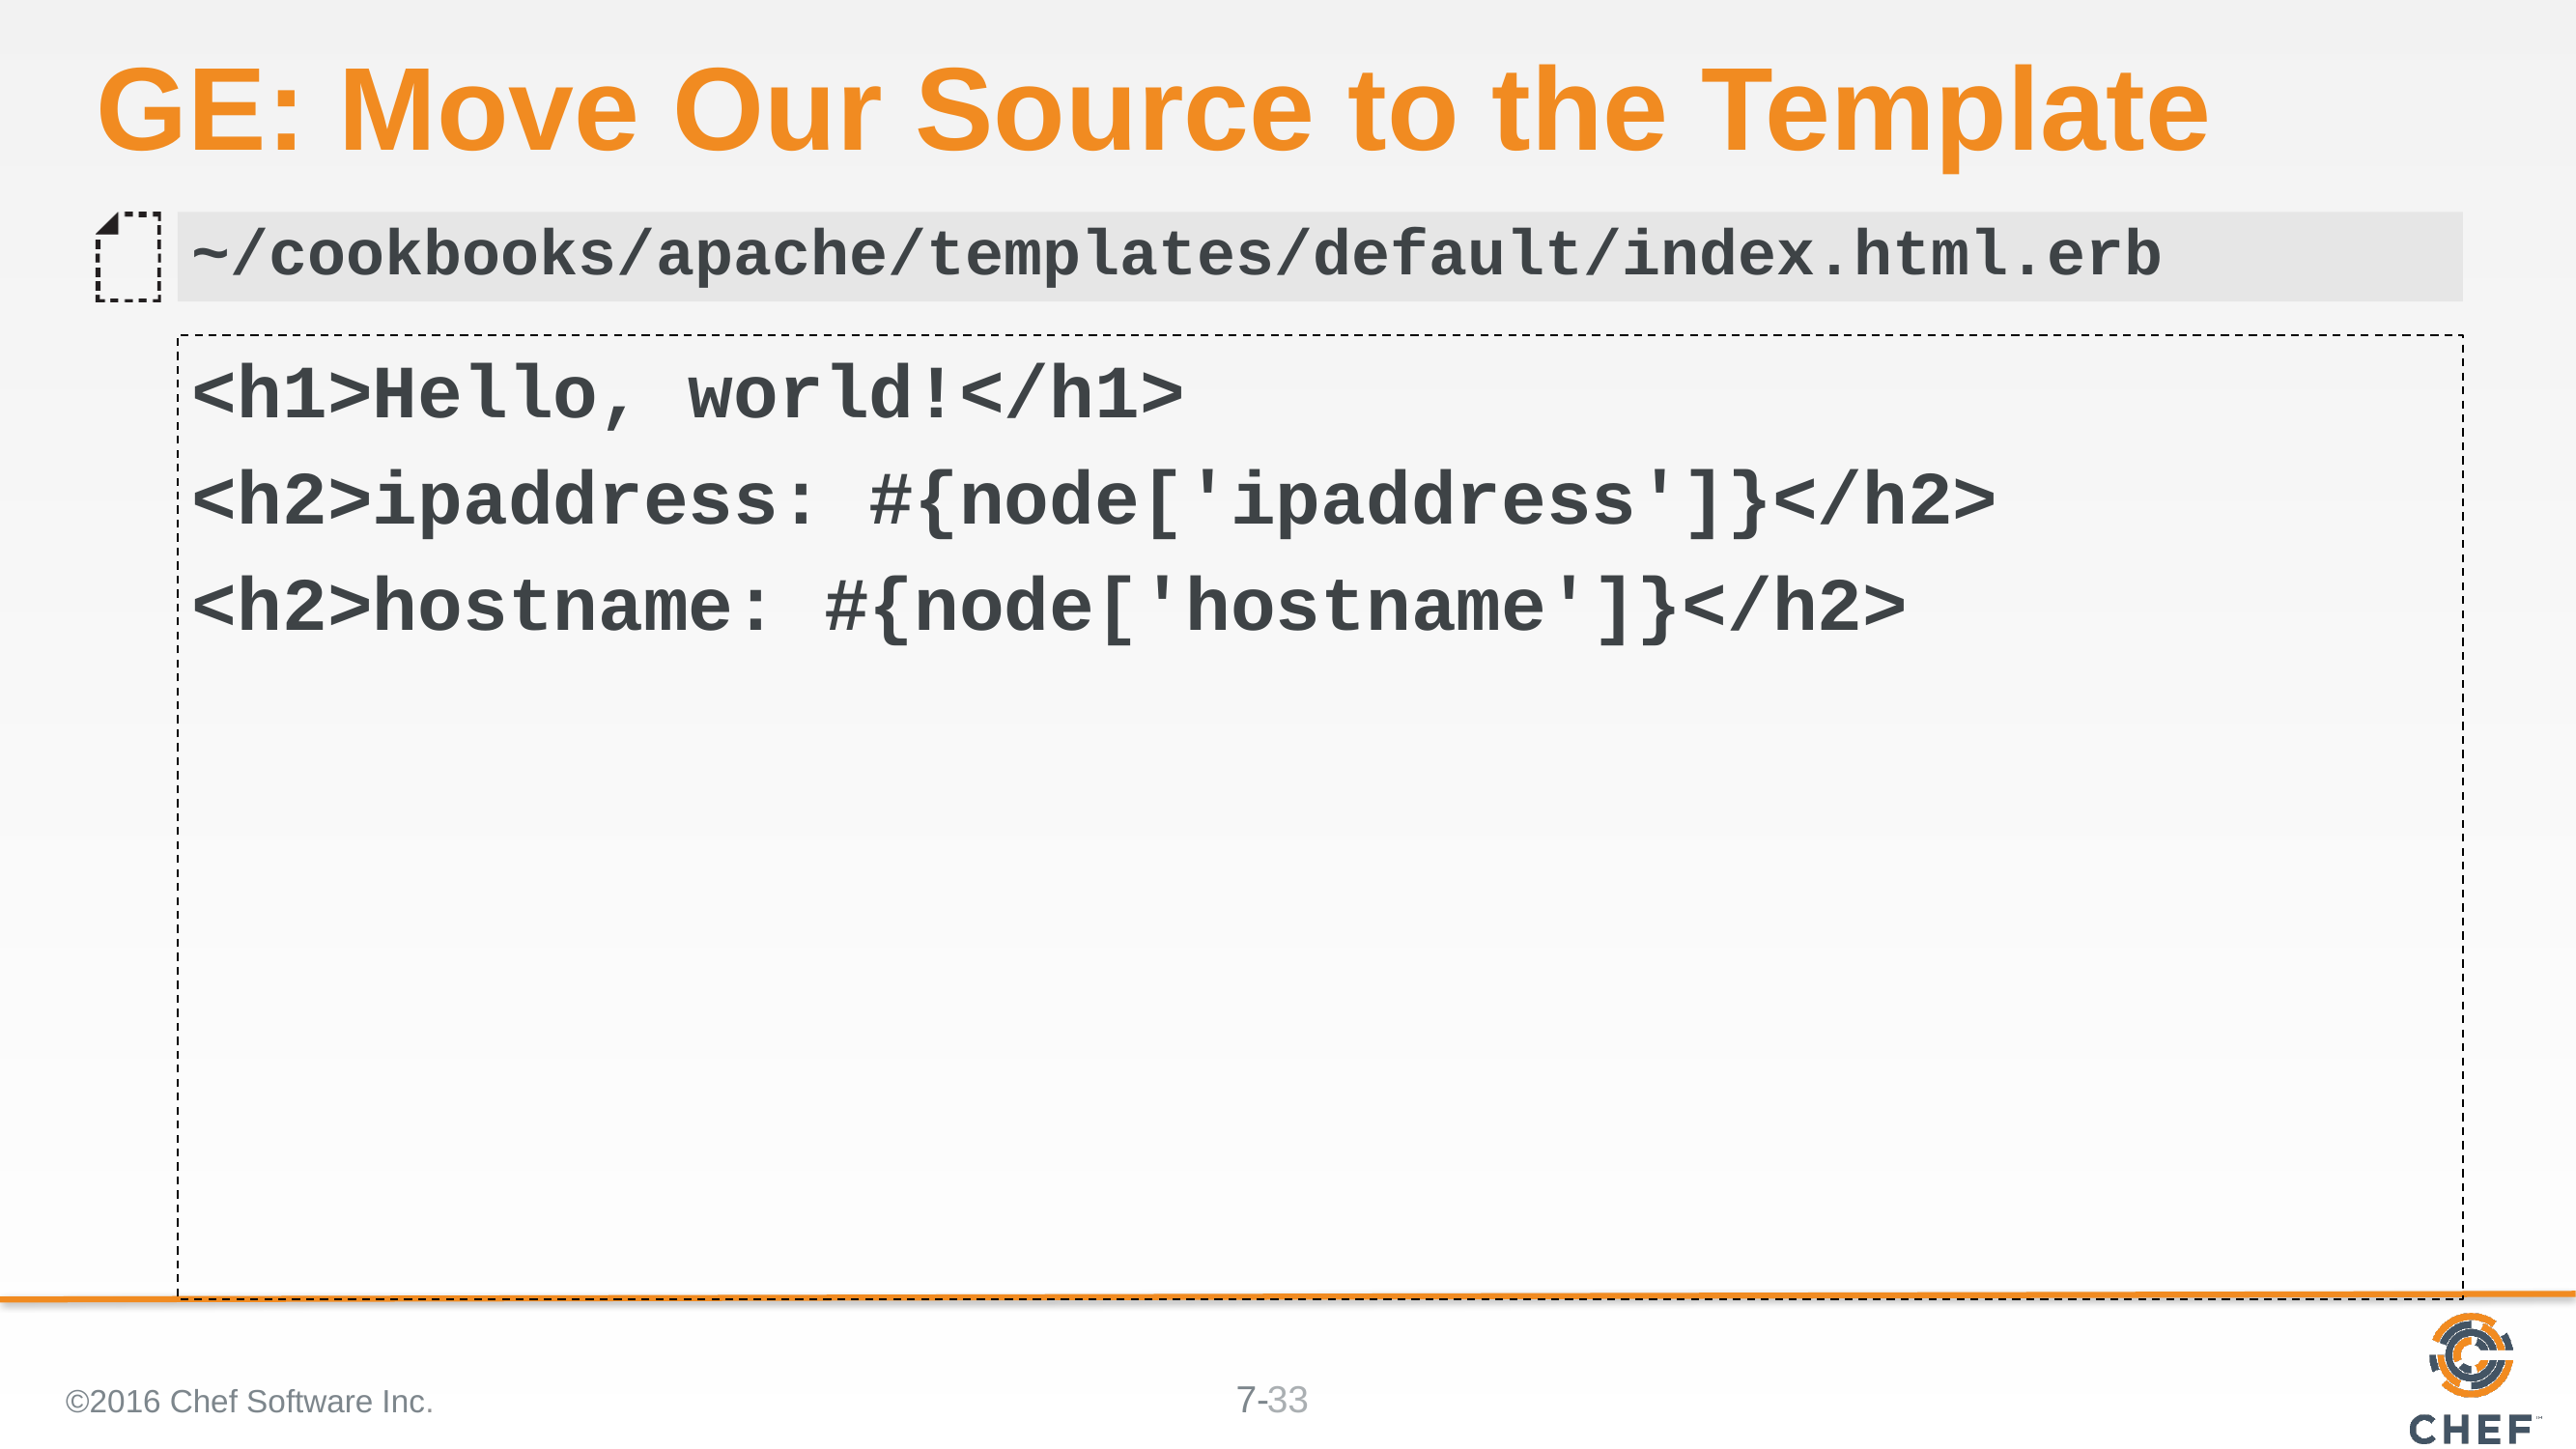

# GE: Move Our Source to the Template
~/cookbooks/apache/templates/default/index.html.erb
<h1>Hello, world!</h1>
<h2>ipaddress: #{node['ipaddress']}</h2>
<h2>hostname: #{node['hostname']}</h2>
©2016 Chef Software Inc.
33